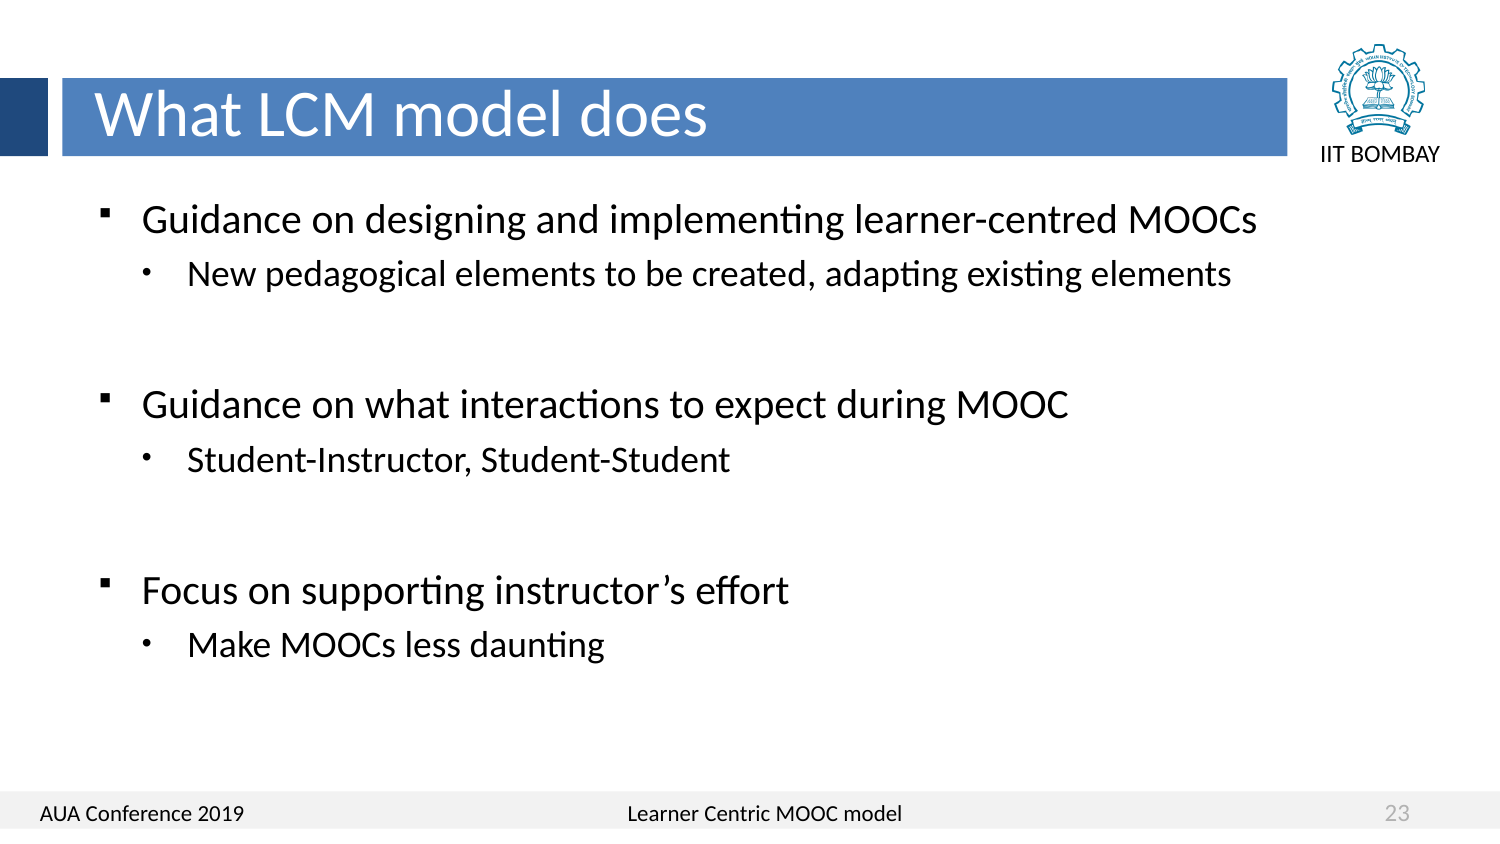

What LCM model does
Guidance on designing and implementing learner-centred MOOCs
New pedagogical elements to be created, adapting existing elements

Guidance on what interactions to expect during MOOC
Student-Instructor, Student-Student

Focus on supporting instructor’s effort
Make MOOCs less daunting
23